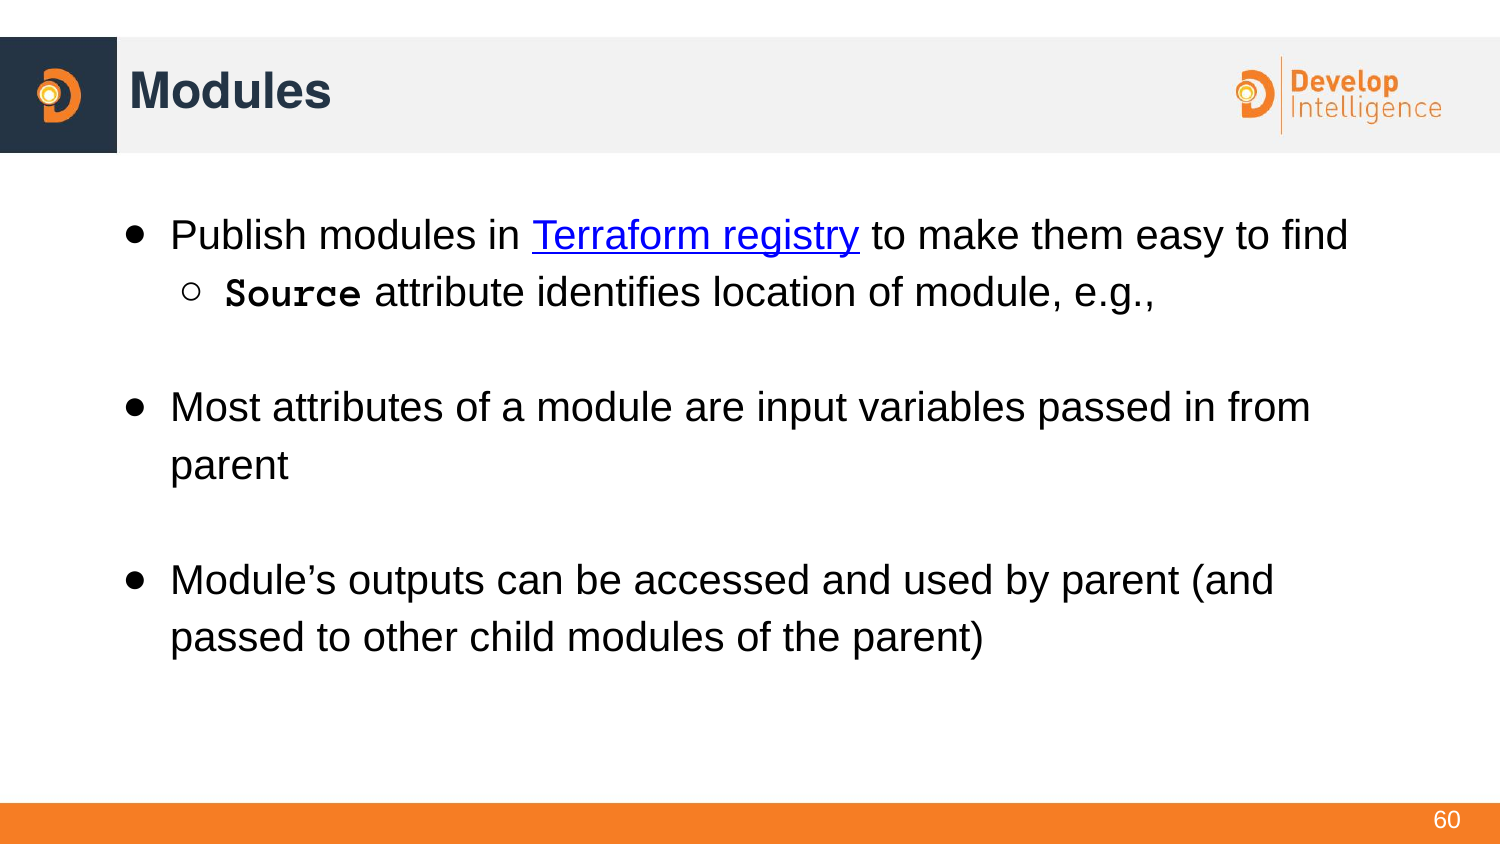

# Modules
Publish modules in Terraform registry to make them easy to find
Source attribute identifies location of module, e.g.,

Most attributes of a module are input variables passed in from parent

Module’s outputs can be accessed and used by parent (and passed to other child modules of the parent)

60